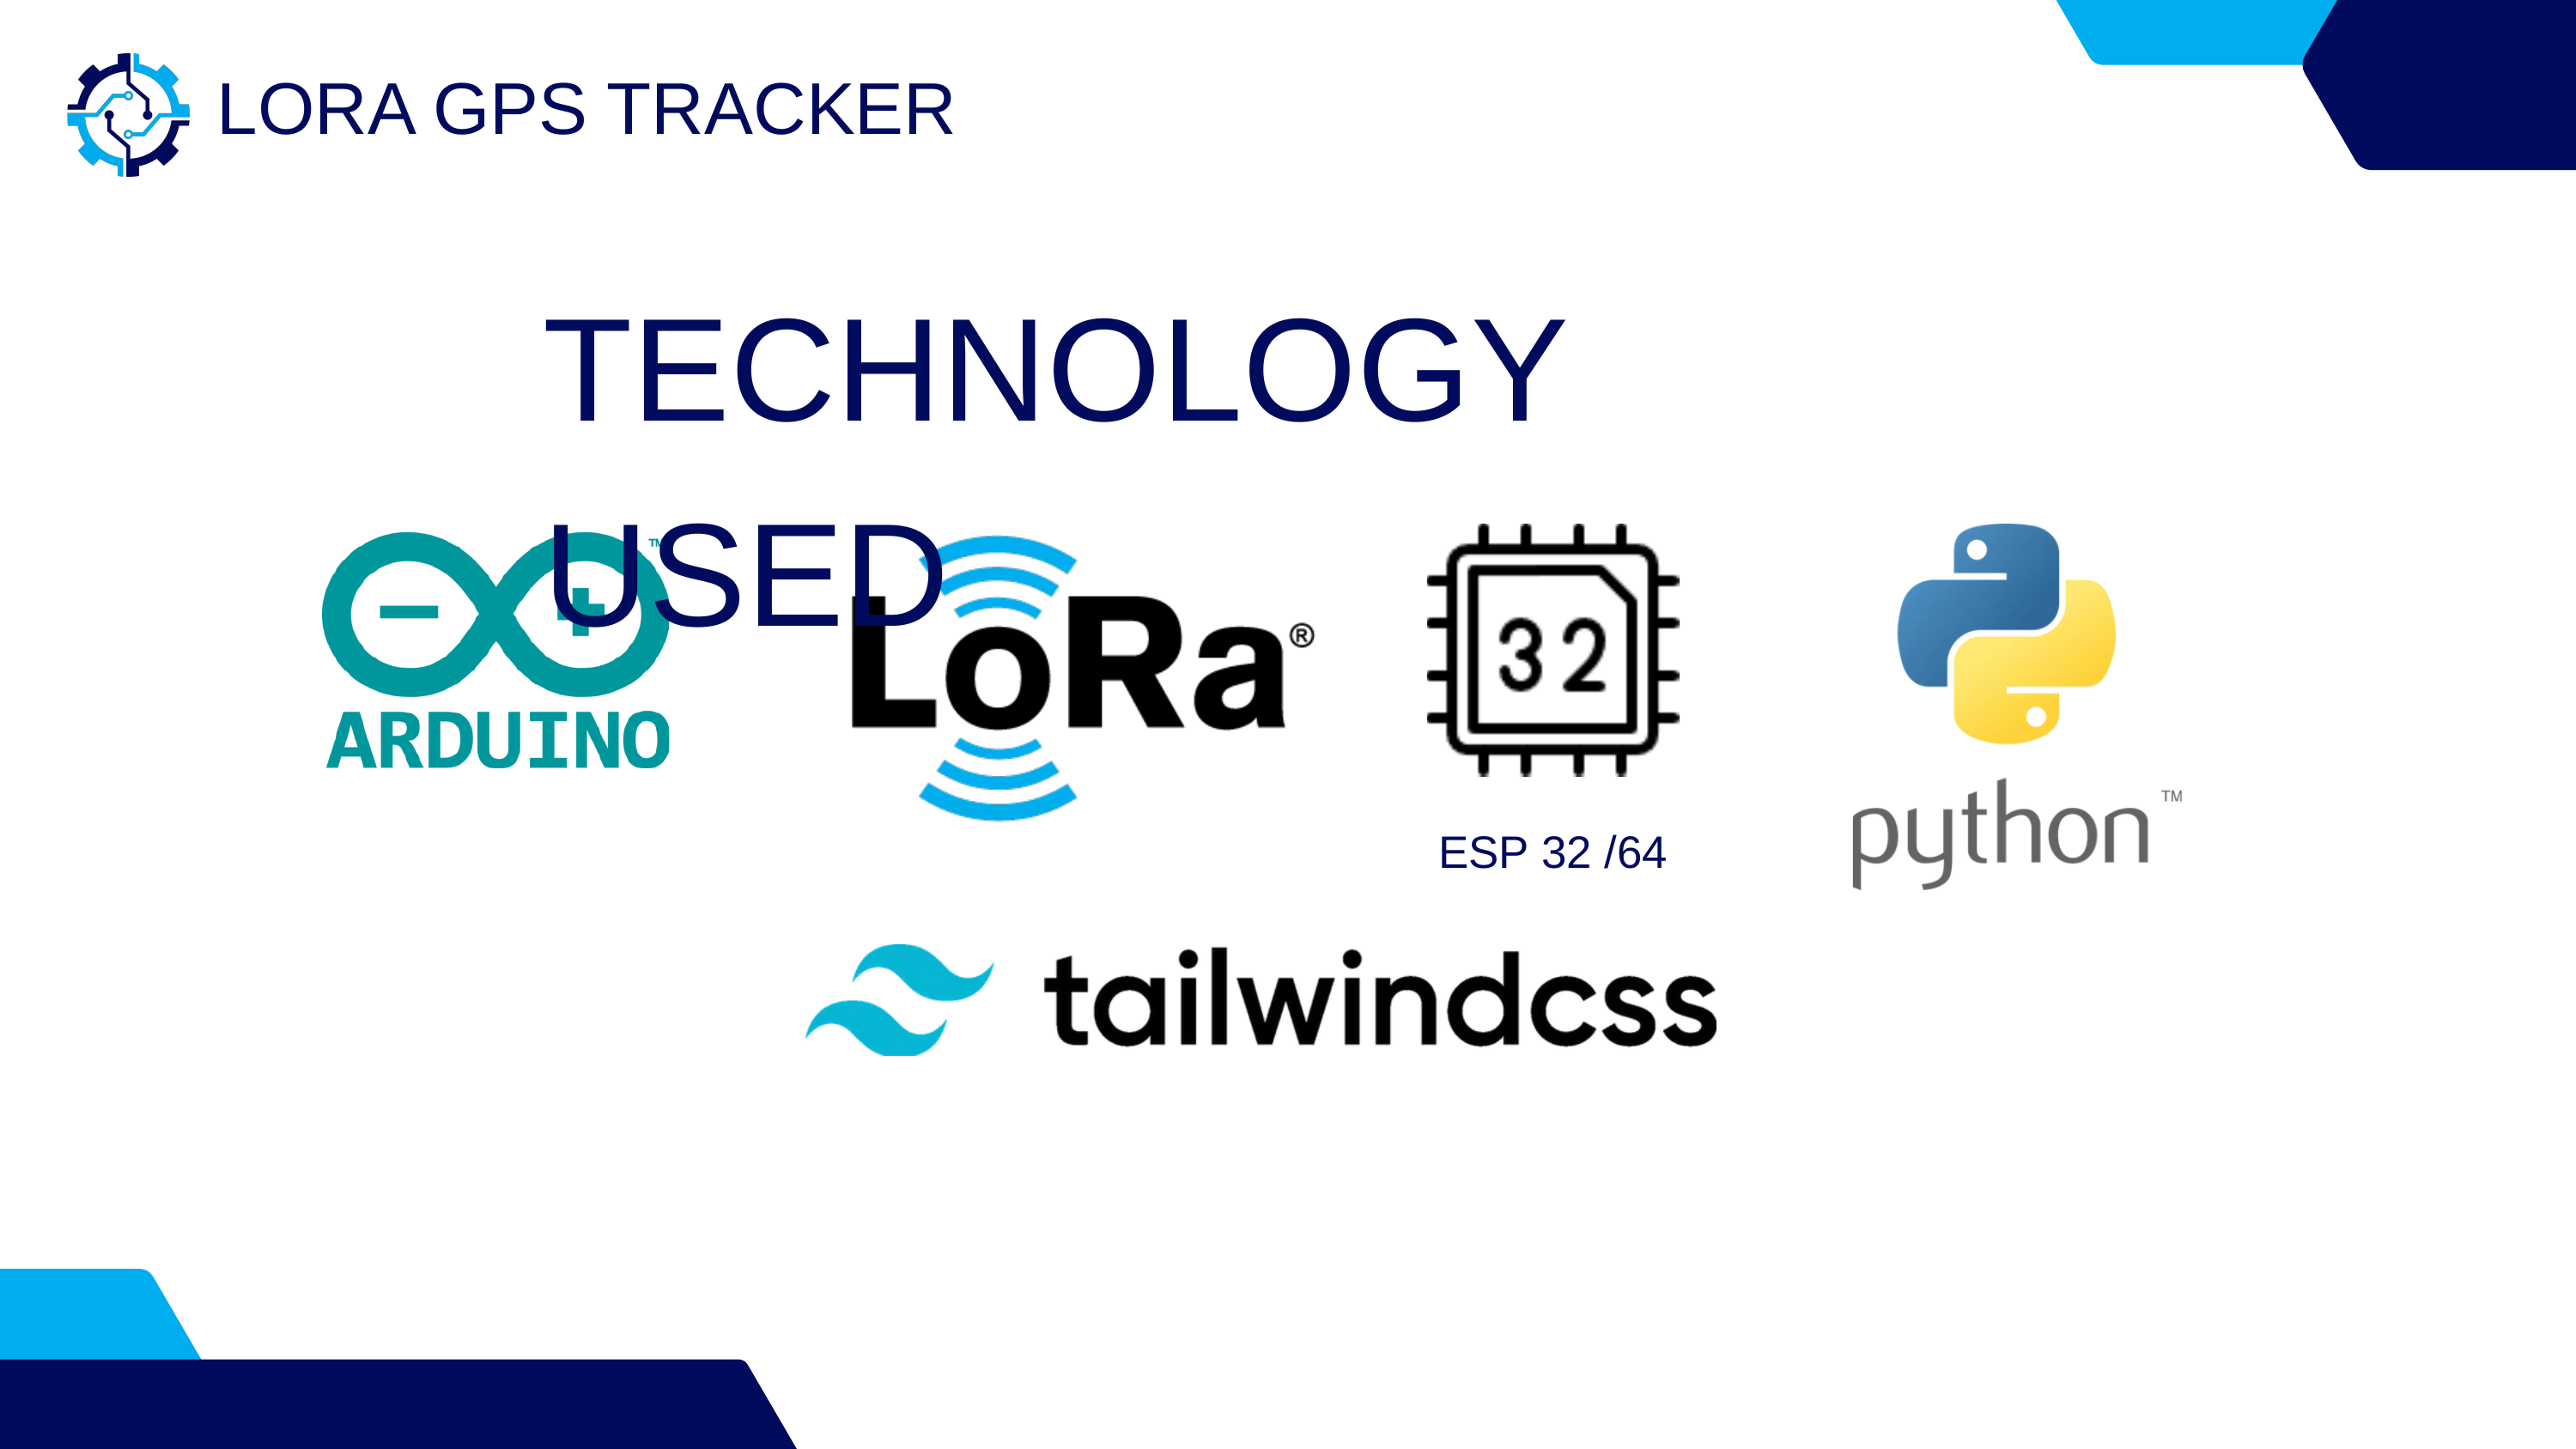

LORA GPS TRACKER
TECHNOLOGY USED

ESP 32 /64